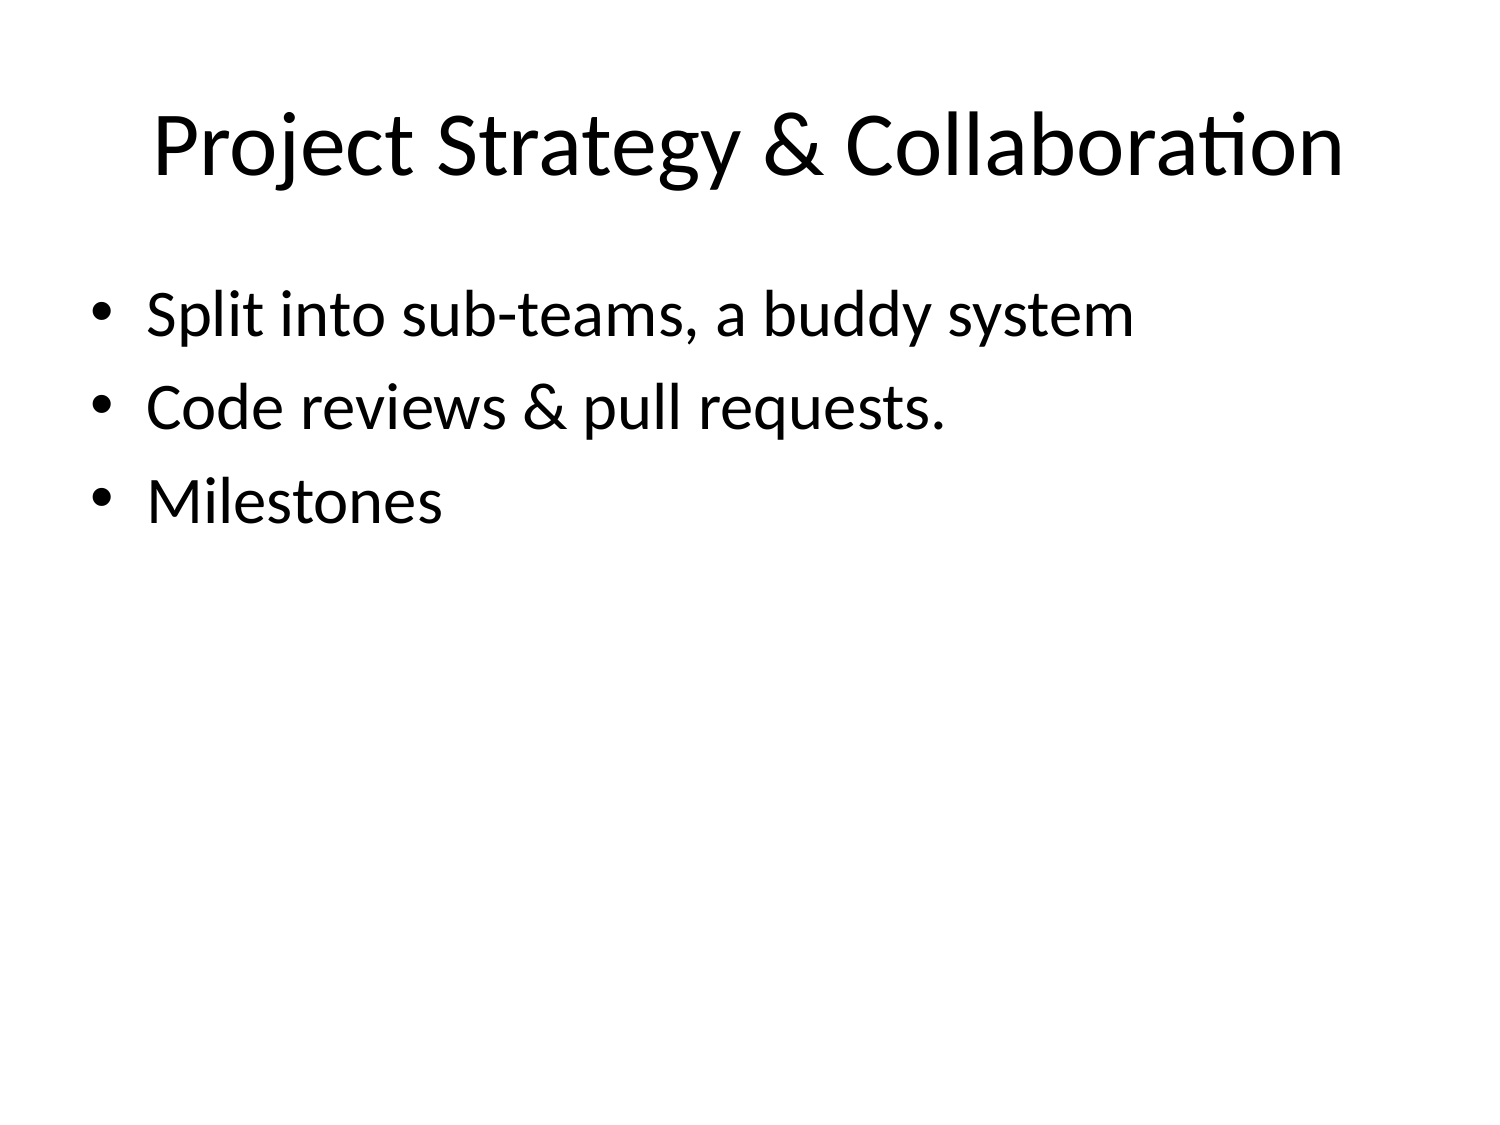

# Project Strategy & Collaboration
Split into sub-teams, a buddy system
Code reviews & pull requests.
Milestones